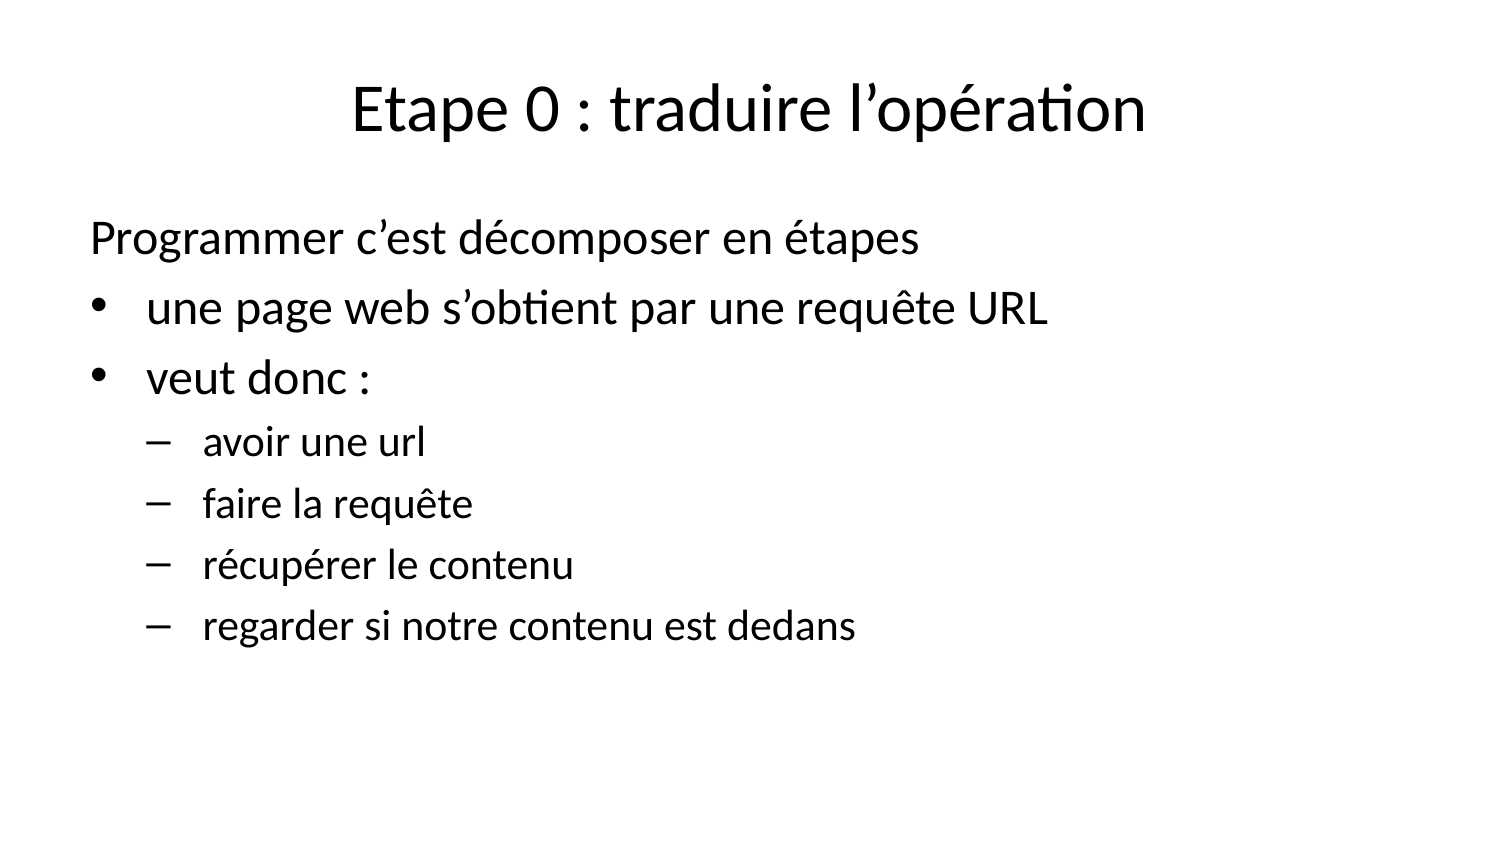

# Etape 0 : traduire l’opération
Programmer c’est décomposer en étapes
une page web s’obtient par une requête URL
veut donc :
avoir une url
faire la requête
récupérer le contenu
regarder si notre contenu est dedans